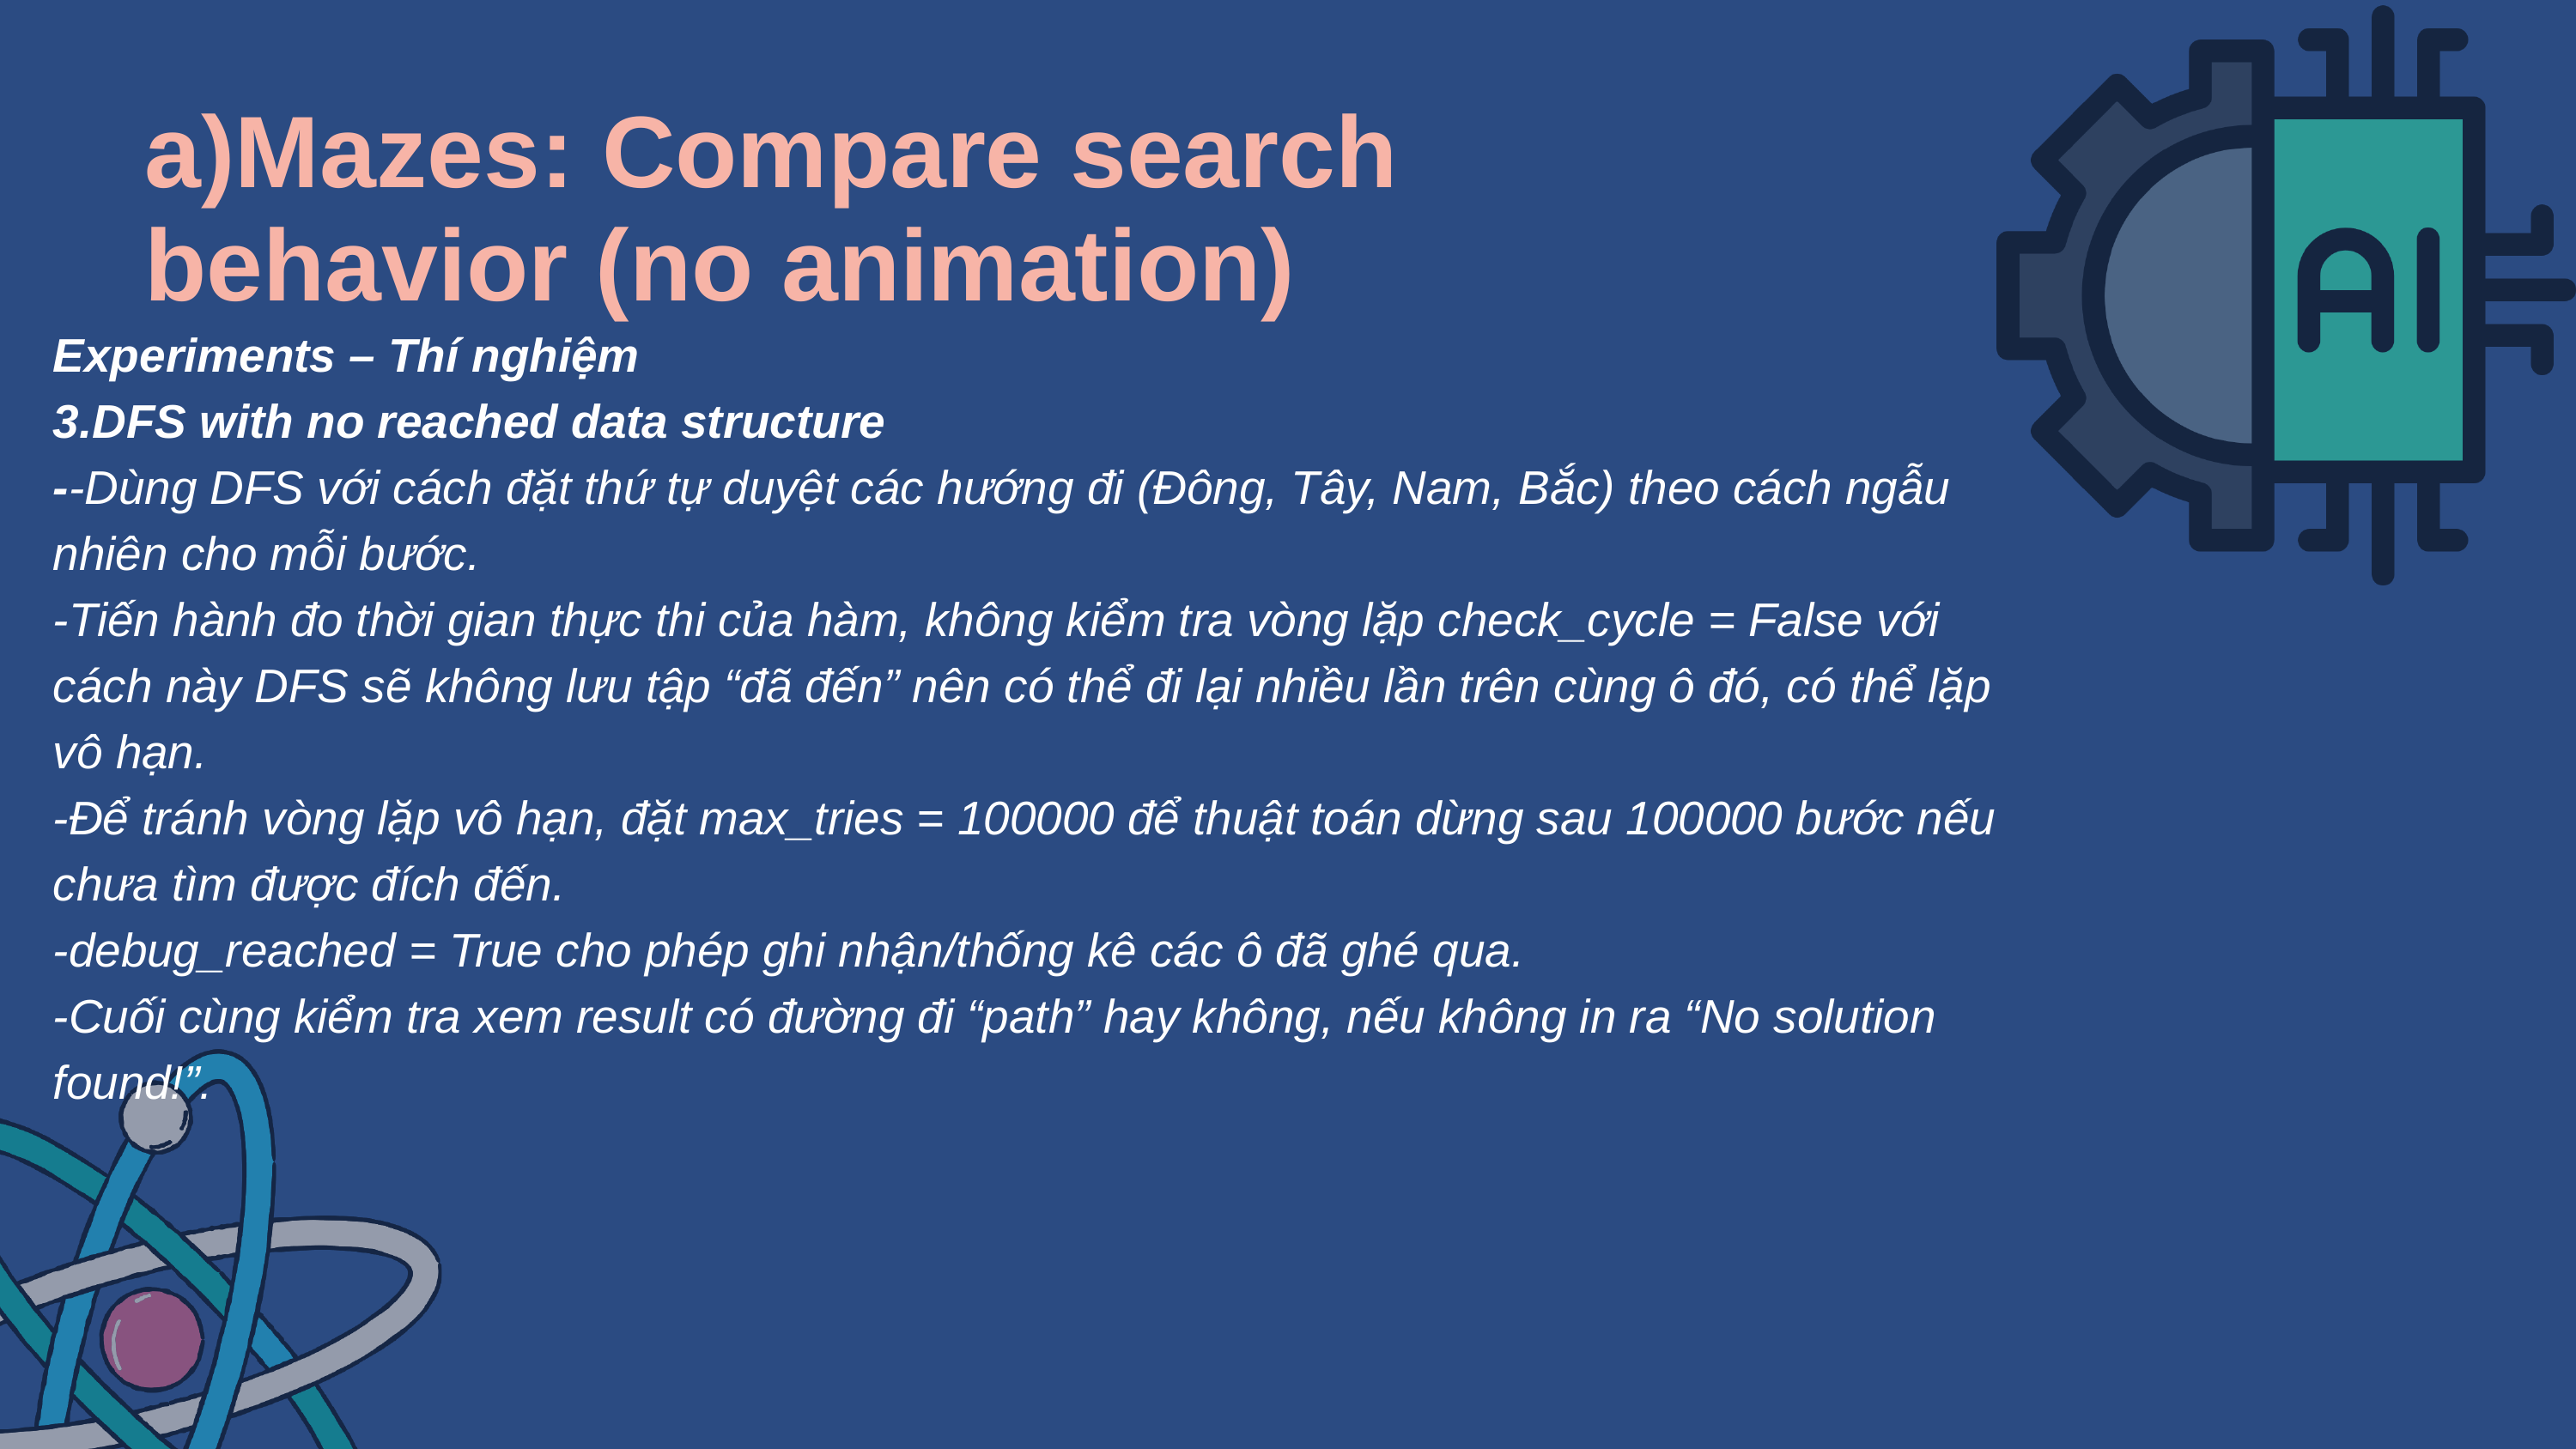

a)Mazes: Compare search behavior (no animation)
Experiments – Thí nghiệm
3.DFS with no reached data structure
--Dùng DFS với cách đặt thứ tự duyệt các hướng đi (Đông, Tây, Nam, Bắc) theo cách ngẫu nhiên cho mỗi bước.
-Tiến hành đo thời gian thực thi của hàm, không kiểm tra vòng lặp check_cycle = False với cách này DFS sẽ không lưu tập “đã đến” nên có thể đi lại nhiều lần trên cùng ô đó, có thể lặp vô hạn.
-Để tránh vòng lặp vô hạn, đặt max_tries = 100000 để thuật toán dừng sau 100000 bước nếu chưa tìm được đích đến.
-debug_reached = True cho phép ghi nhận/thống kê các ô đã ghé qua.
-Cuối cùng kiểm tra xem result có đường đi “path” hay không, nếu không in ra “No solution found!”.